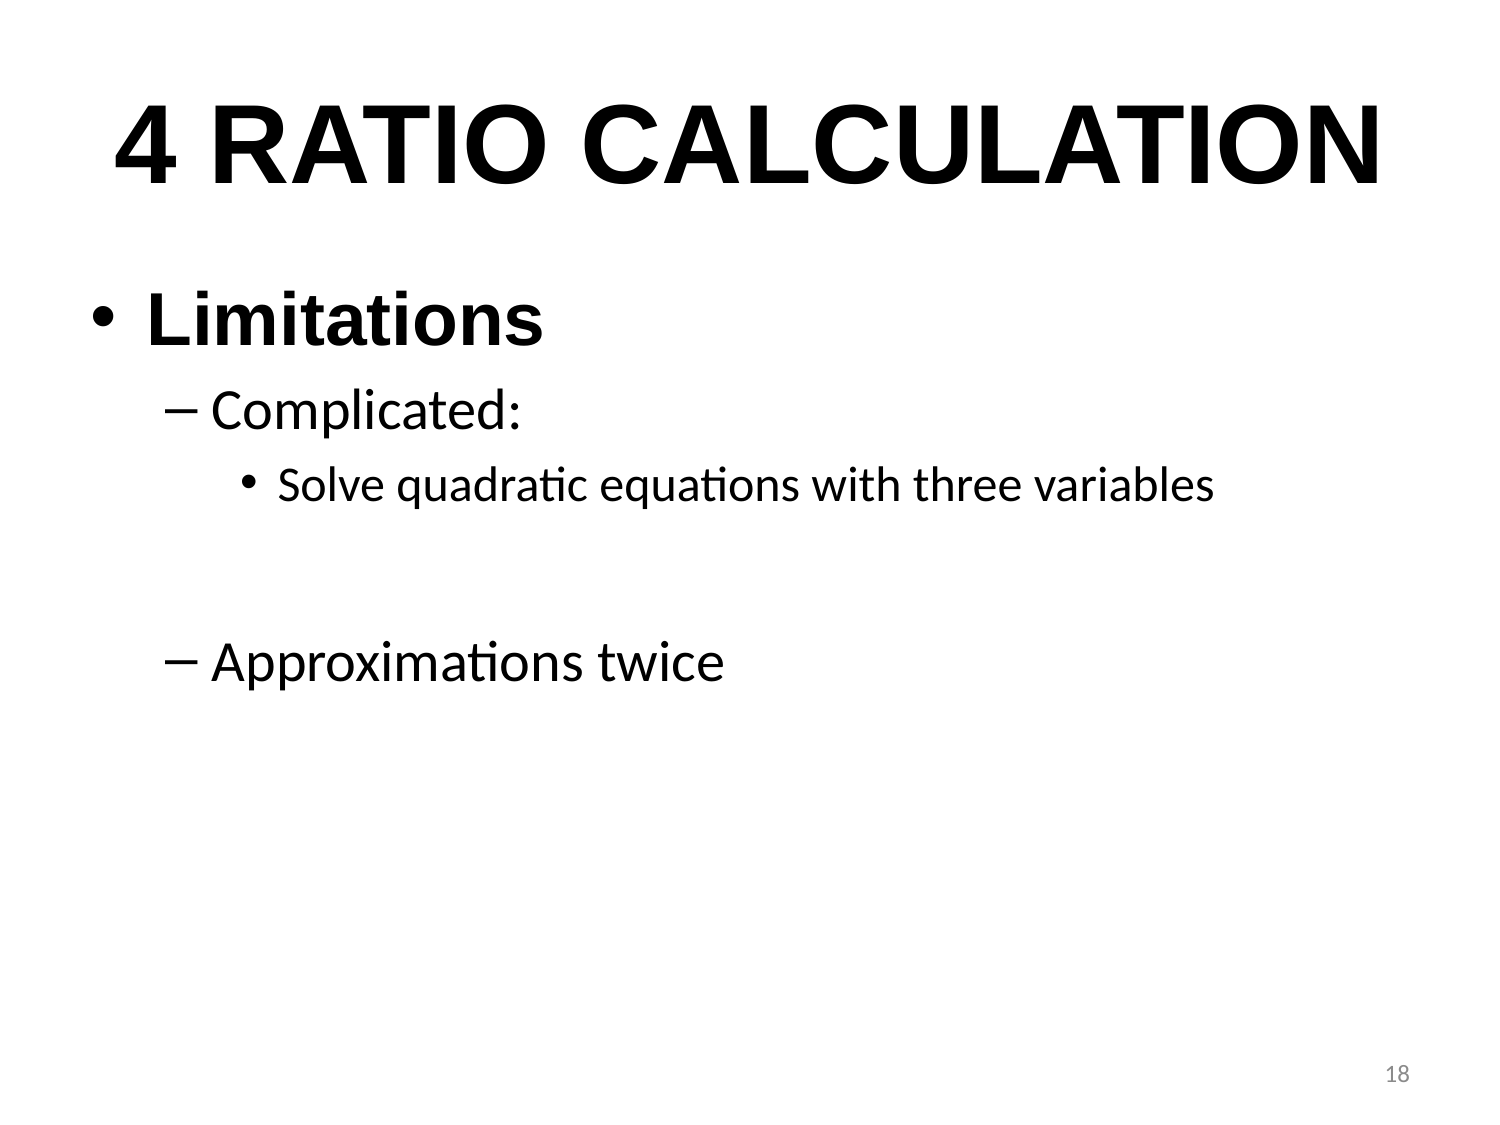

# 4 Ratio Calculation
Limitations
Complicated:
Solve quadratic equations with three variables

Approximations twice

18